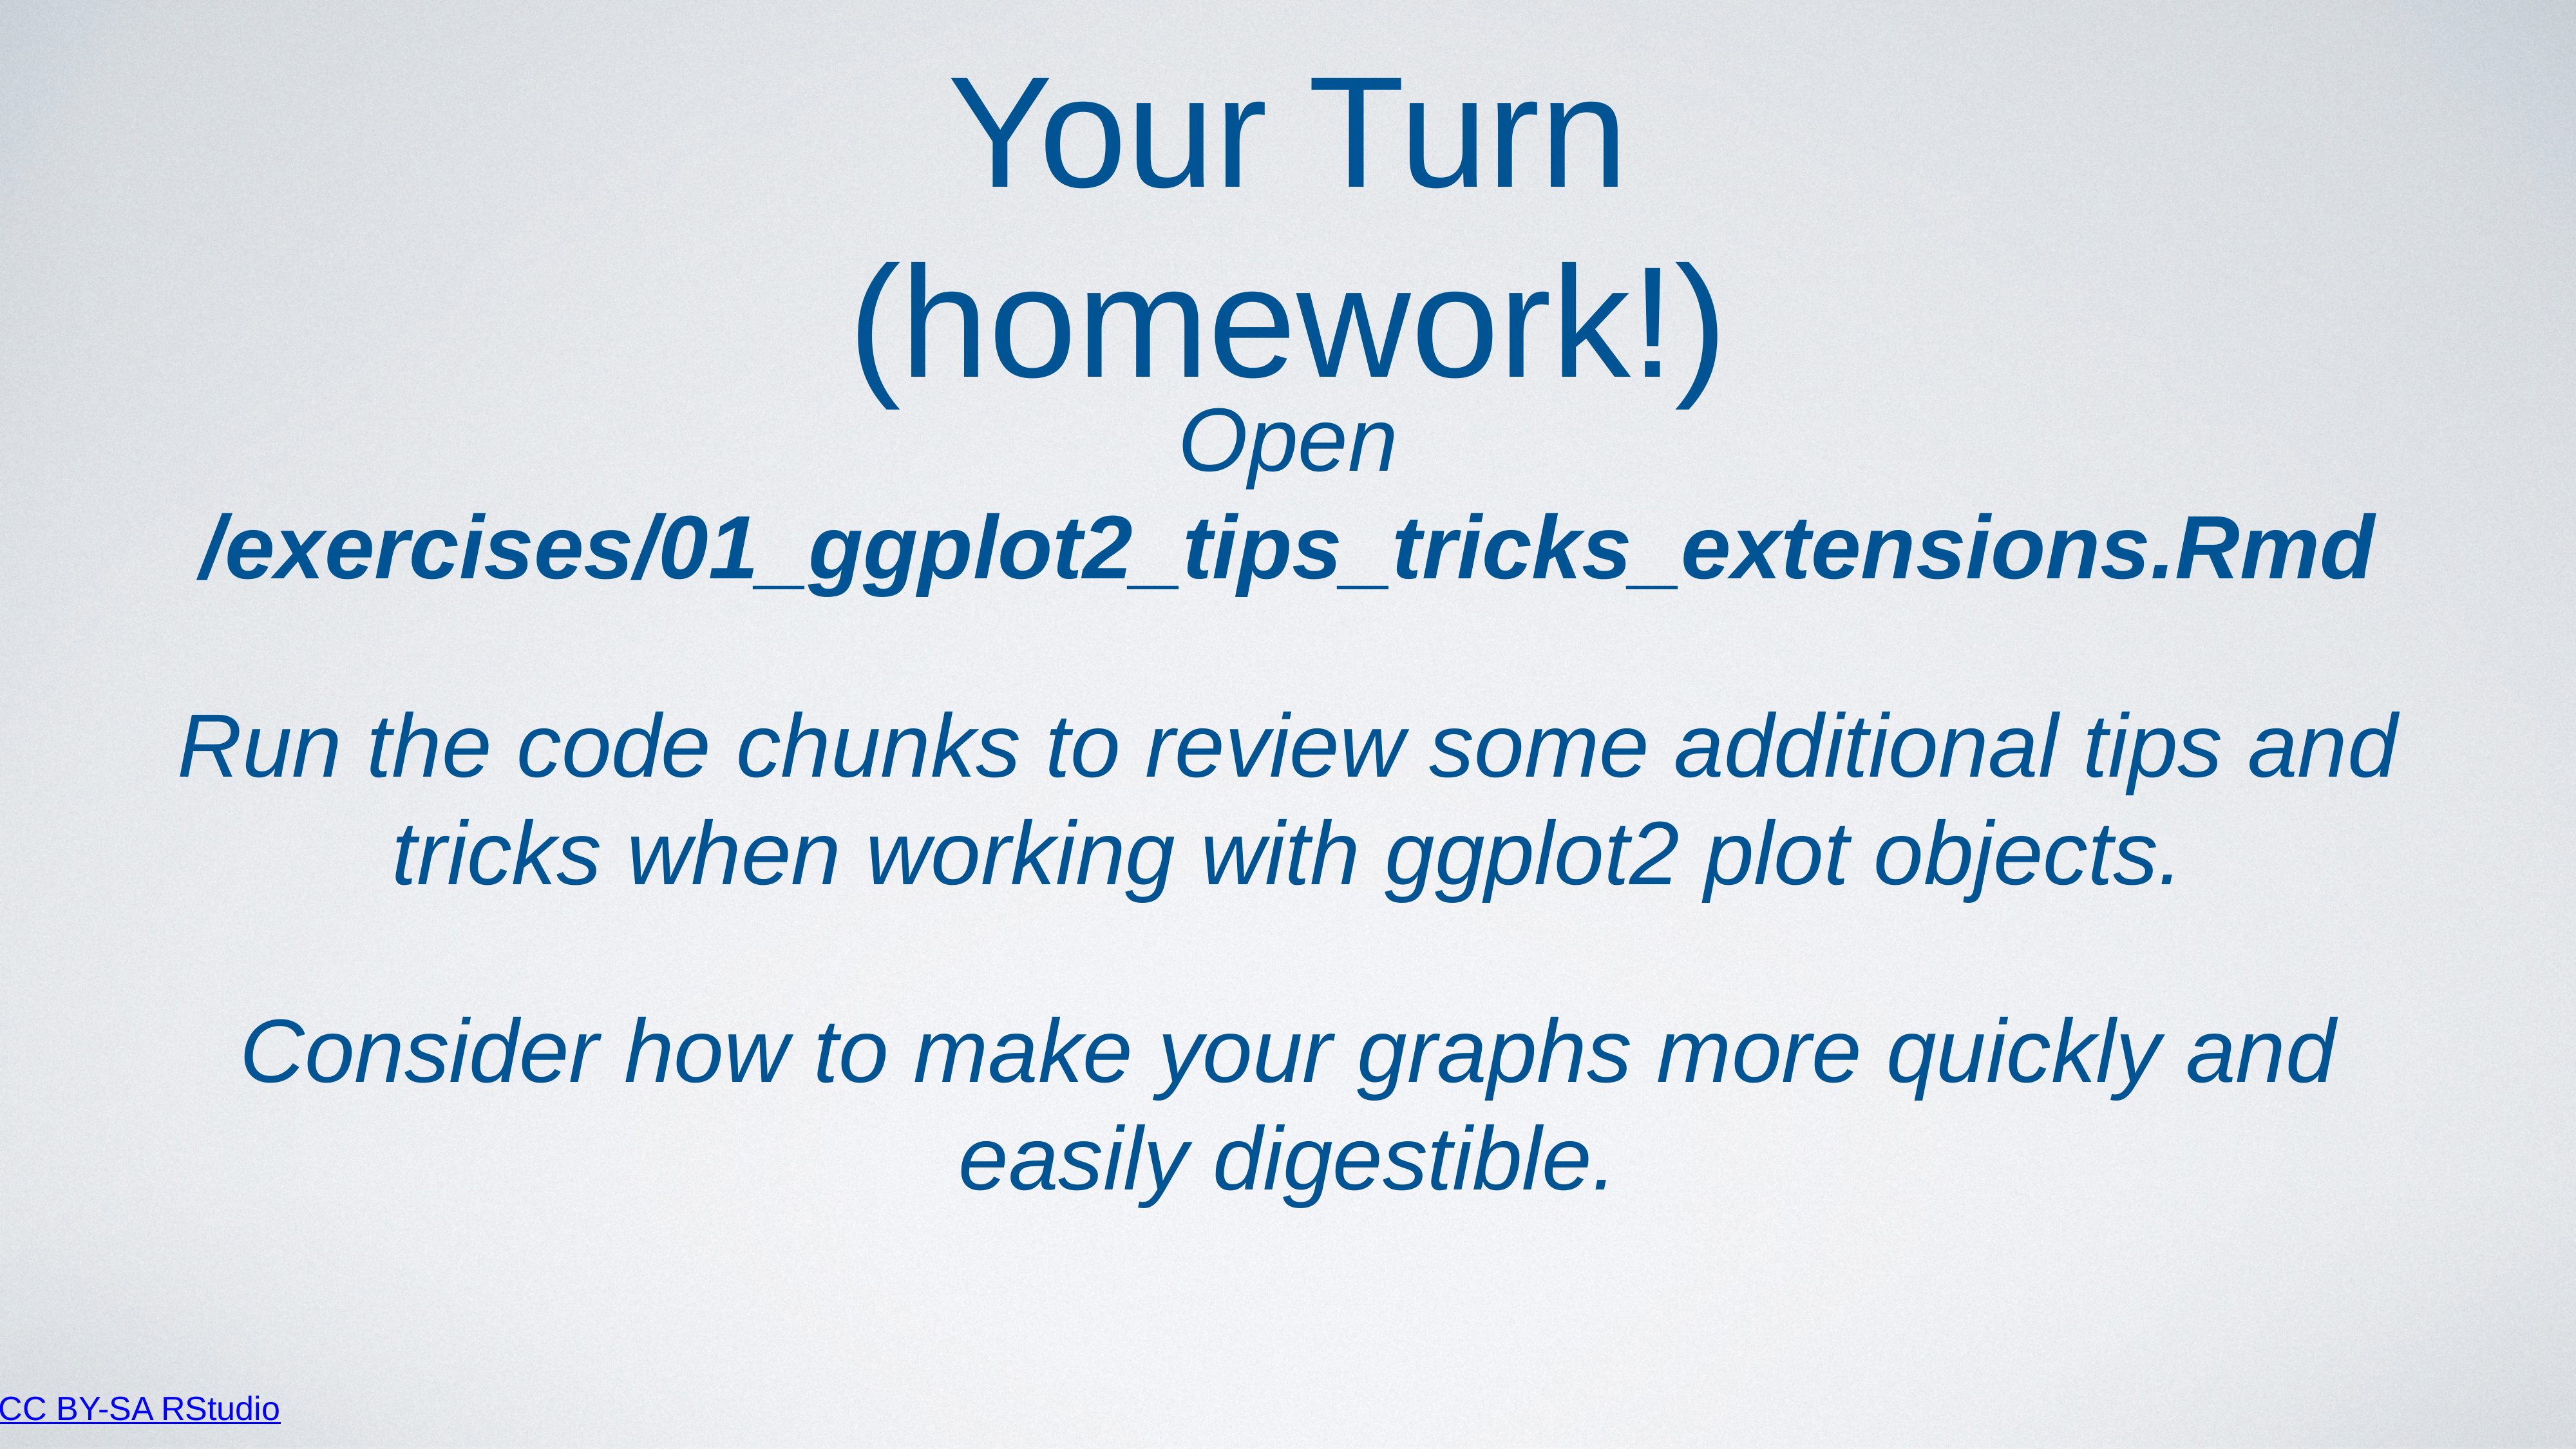

Your Turn (homework!)
Open /exercises/01_ggplot2_tips_tricks_extensions.Rmd
Run the code chunks to review some additional tips and tricks when working with ggplot2 plot objects.
Consider how to make your graphs more quickly and easily digestible.